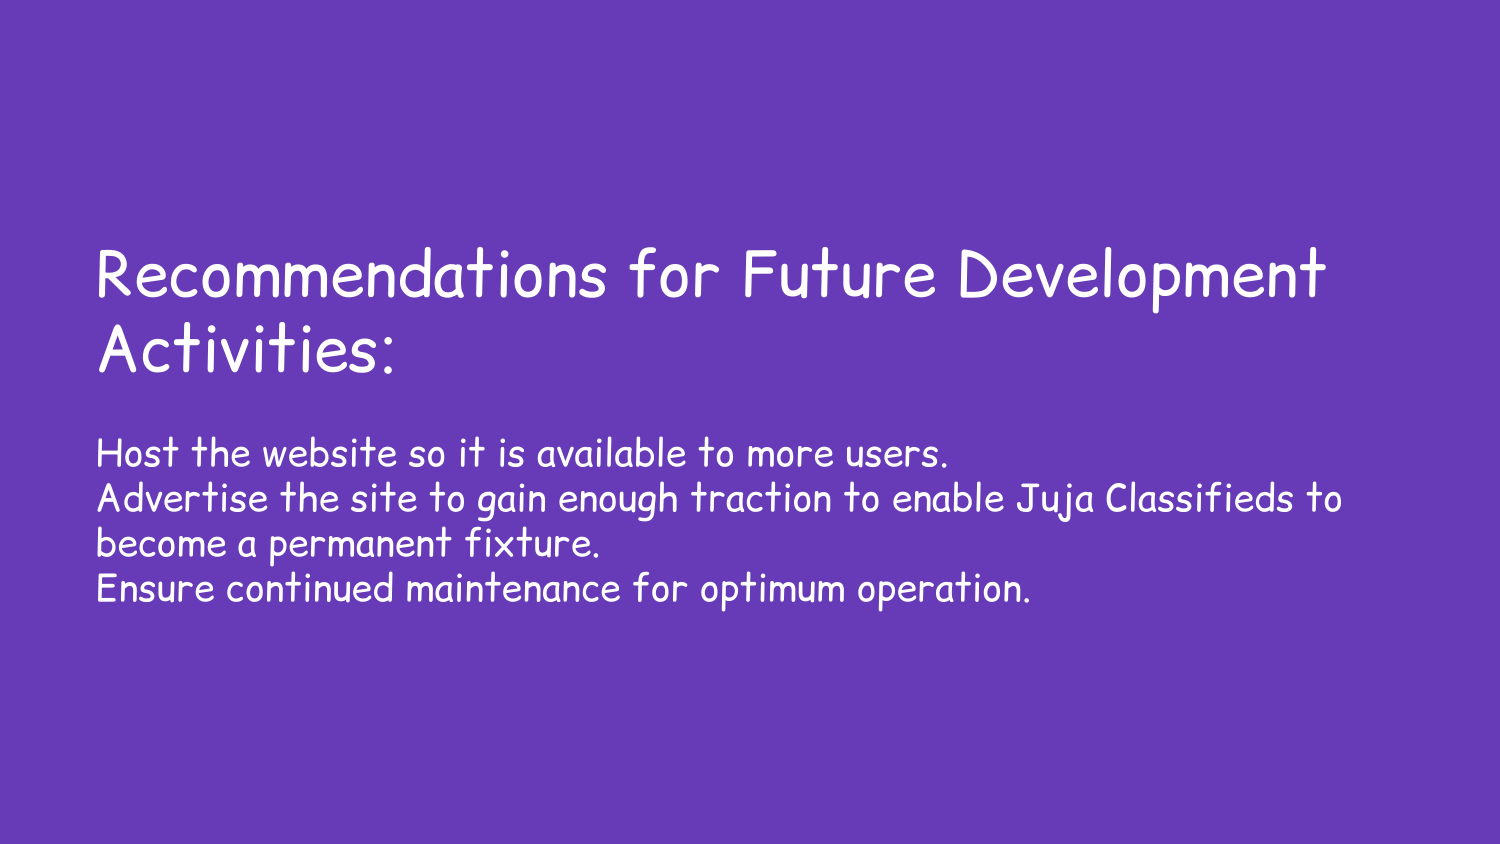

Recommendations for Future Development Activities:
Host the website so it is available to more users.
Advertise the site to gain enough traction to enable Juja Classifieds to become a permanent fixture.
Ensure continued maintenance for optimum operation.